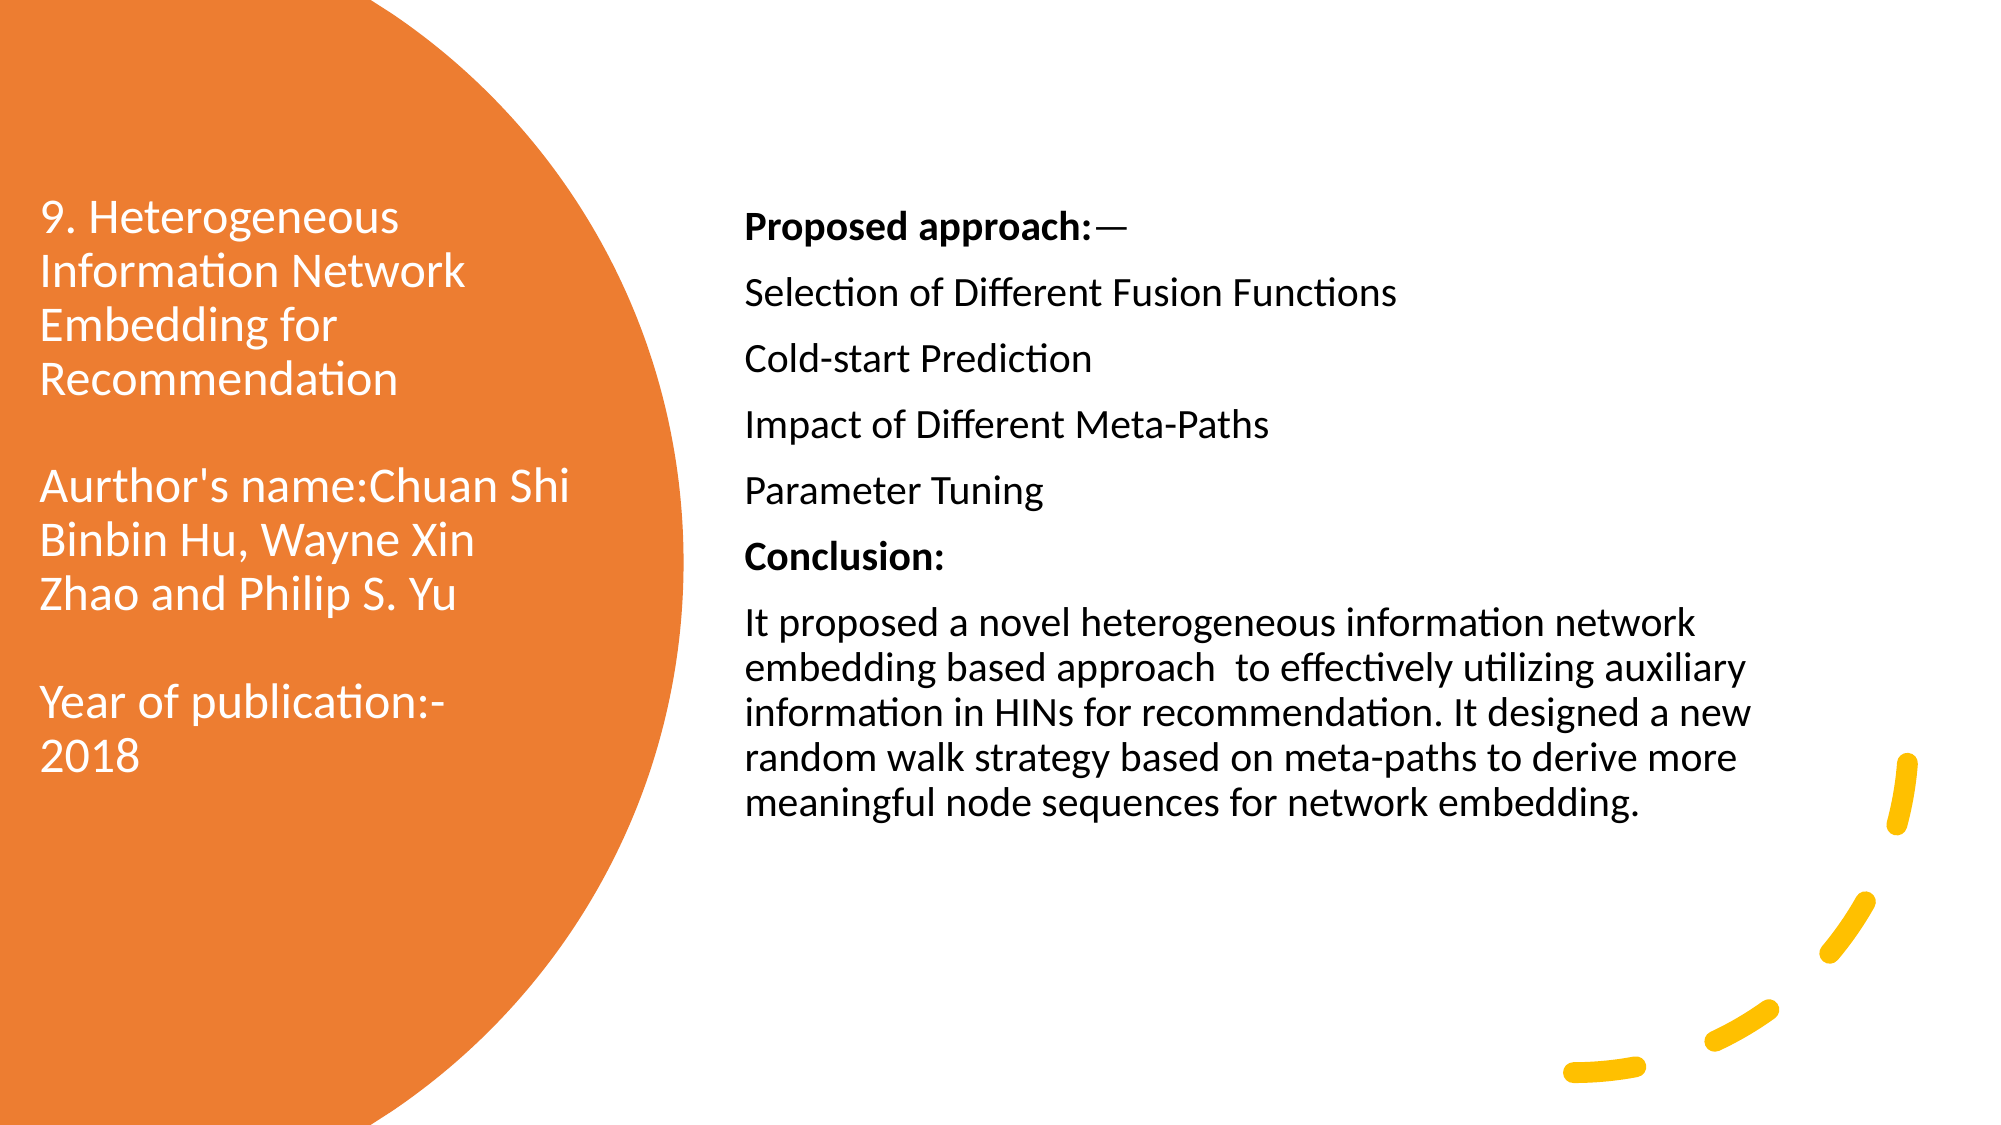

4.HybriModel for Solving Cold-star

Proposed approach:—
Selection of Different Fusion Functions
Cold-start Prediction
Impact of Different Meta-Paths
Parameter Tuning
Conclusion:
It proposed a novel heterogeneous information network embedding based approach  to effectively utilizing auxiliary information in HINs for recommendation. It designed a new random walk strategy based on meta-paths to derive more meaningful node sequences for network embedding.

# 9. Heterogeneous Information Network Embedding for Recommendation Aurthor's name:Chuan Shi Binbin Hu, Wayne Xin Zhao and Philip S. Yu Year of publication:-  2018